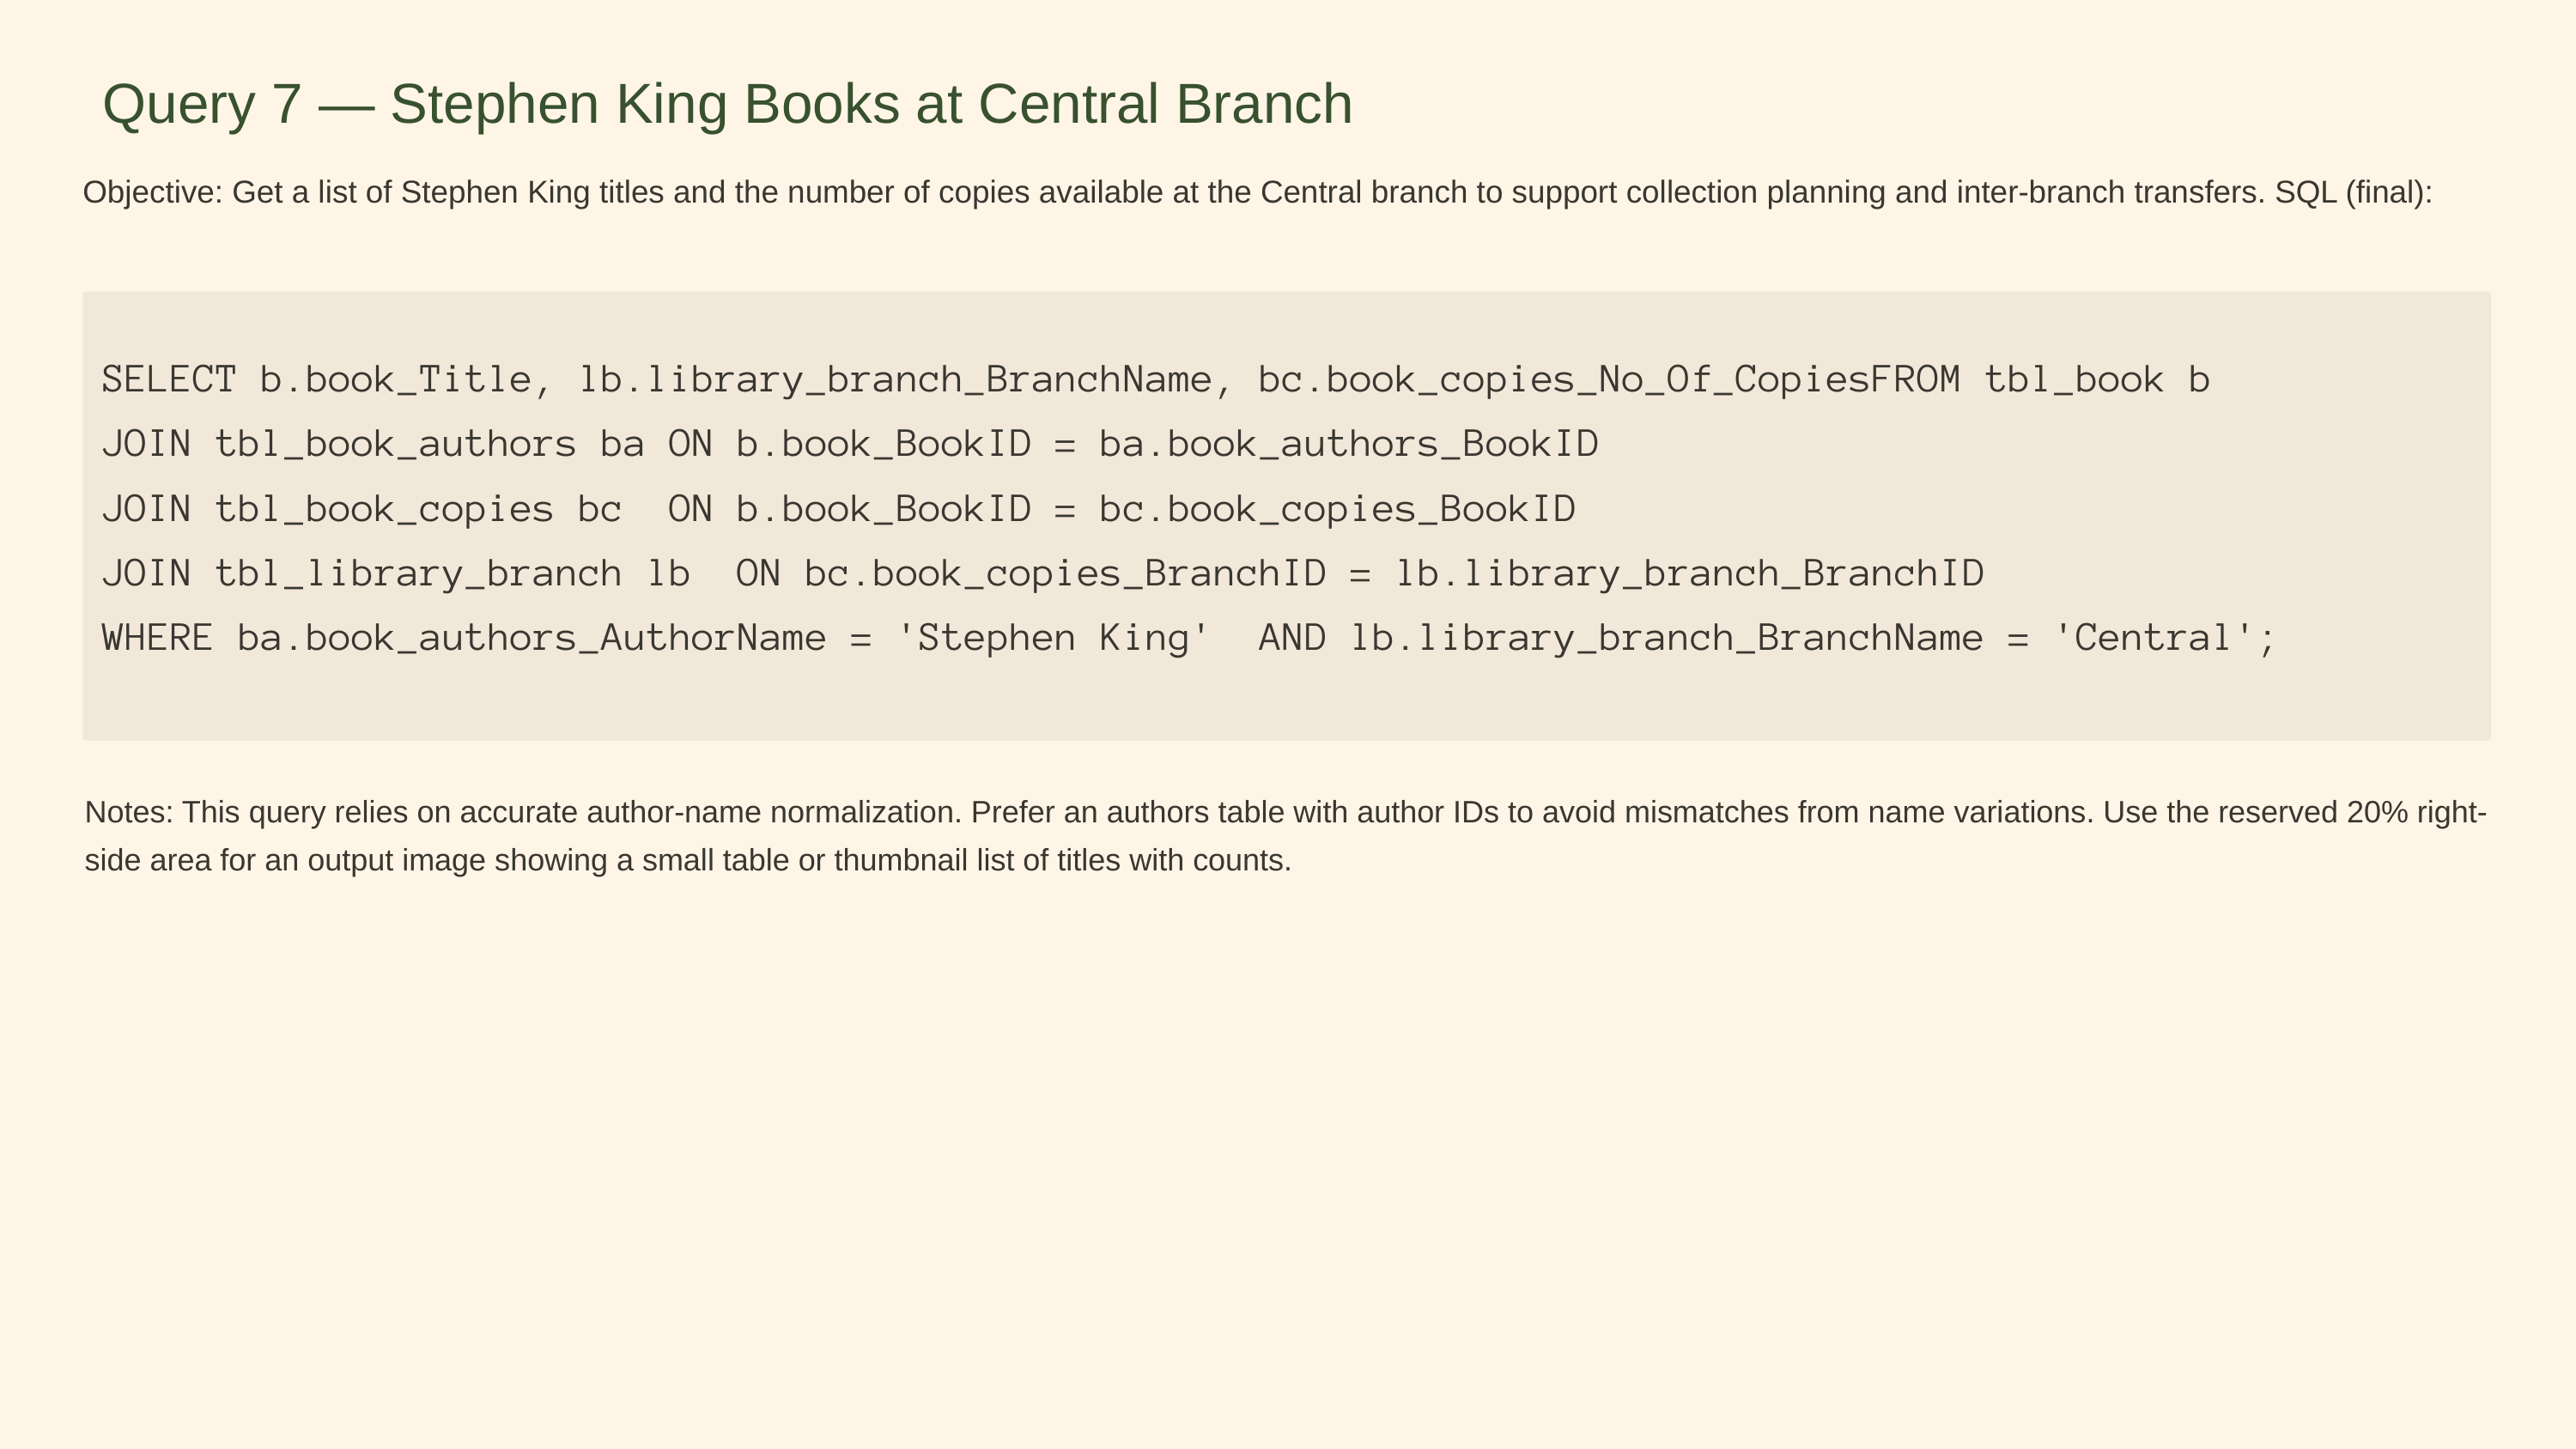

Query 7 — Stephen King Books at Central Branch
Objective: Get a list of Stephen King titles and the number of copies available at the Central branch to support collection planning and inter-branch transfers. SQL (final):

SELECT b.book_Title, lb.library_branch_BranchName, bc.book_copies_No_Of_CopiesFROM tbl_book b
JOIN tbl_book_authors ba ON b.book_BookID = ba.book_authors_BookID
JOIN tbl_book_copies bc  ON b.book_BookID = bc.book_copies_BookID
JOIN tbl_library_branch lb  ON bc.book_copies_BranchID = lb.library_branch_BranchID
WHERE ba.book_authors_AuthorName = 'Stephen King'  AND lb.library_branch_BranchName = 'Central';
Notes: This query relies on accurate author-name normalization. Prefer an authors table with author IDs to avoid mismatches from name variations. Use the reserved 20% right-side area for an output image showing a small table or thumbnail list of titles with counts.